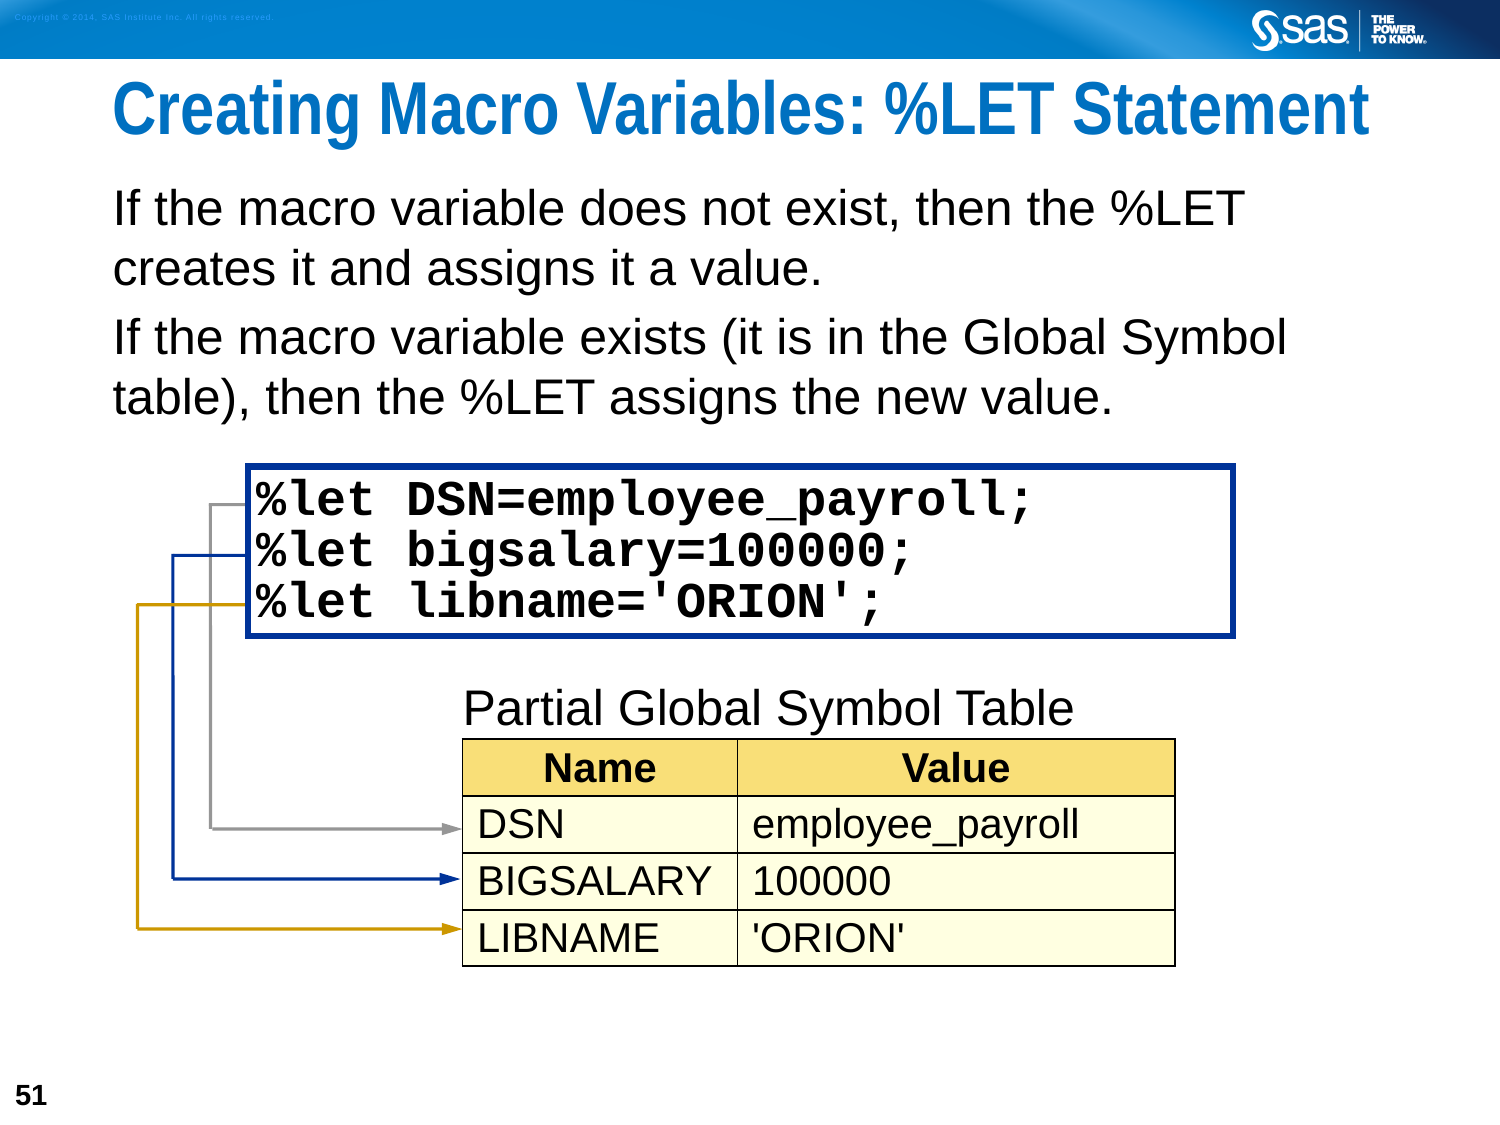

# Creating Macro Variables: %LET Statement
If the macro variable does not exist, then the %LET creates it and assigns it a value.
If the macro variable exists (it is in the Global Symbol table), then the %LET assigns the new value.
%let DSN=employee_payroll;
%let bigsalary=100000;
%let libname='ORION';

| Partial Global Symbol Table |  |
| --- | --- |
| Name | Value |
| DSN | employee\_payroll |
| BIGSALARY | 100000 |
| LIBNAME | 'ORION' |